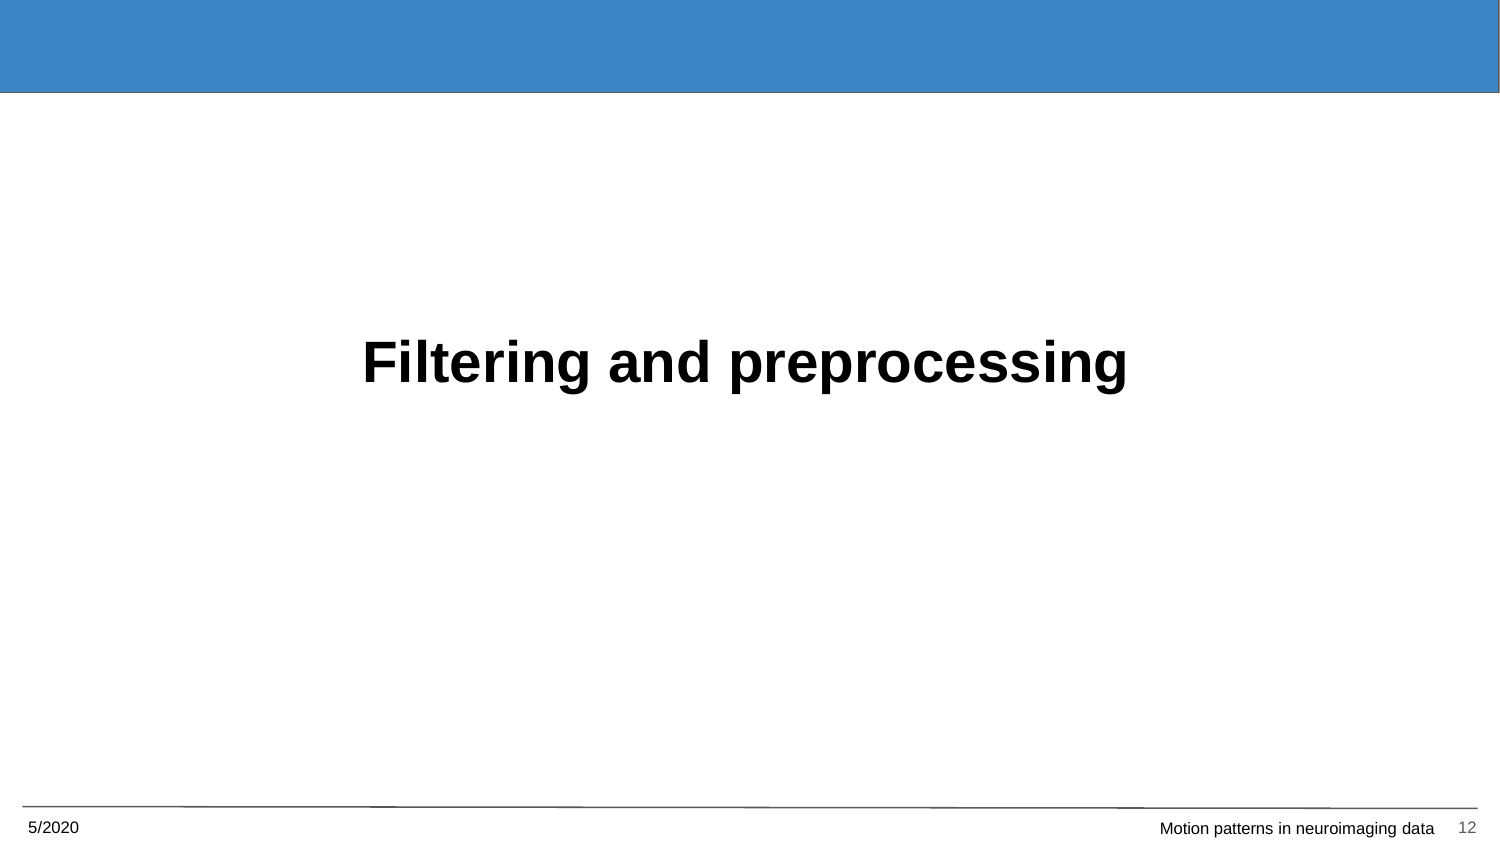

Filtering and preprocessing
5/2020
12
Motion patterns in neuroimaging data